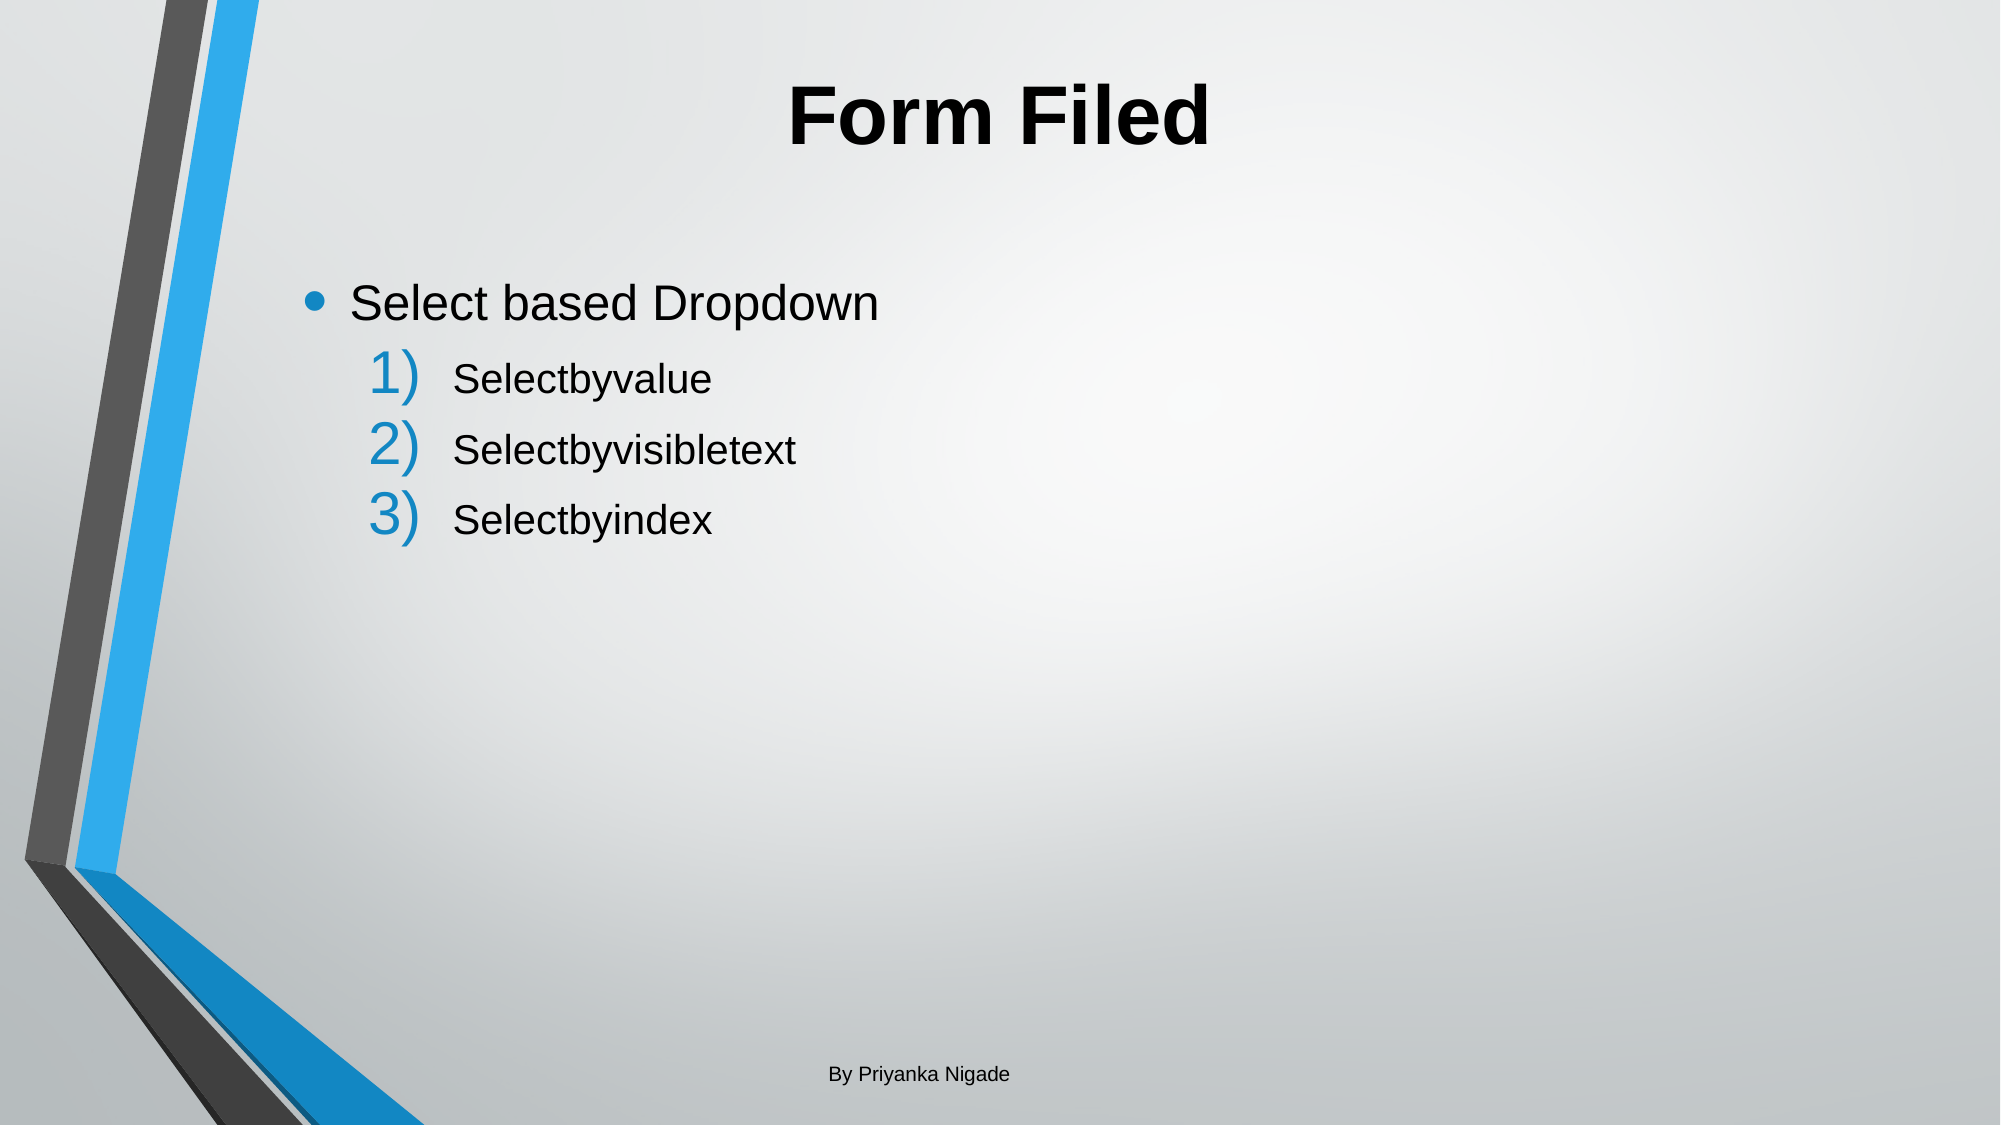

# Form Filed
Select based Dropdown
Selectbyvalue
Selectbyvisibletext
Selectbyindex

By Priyanka Nigade